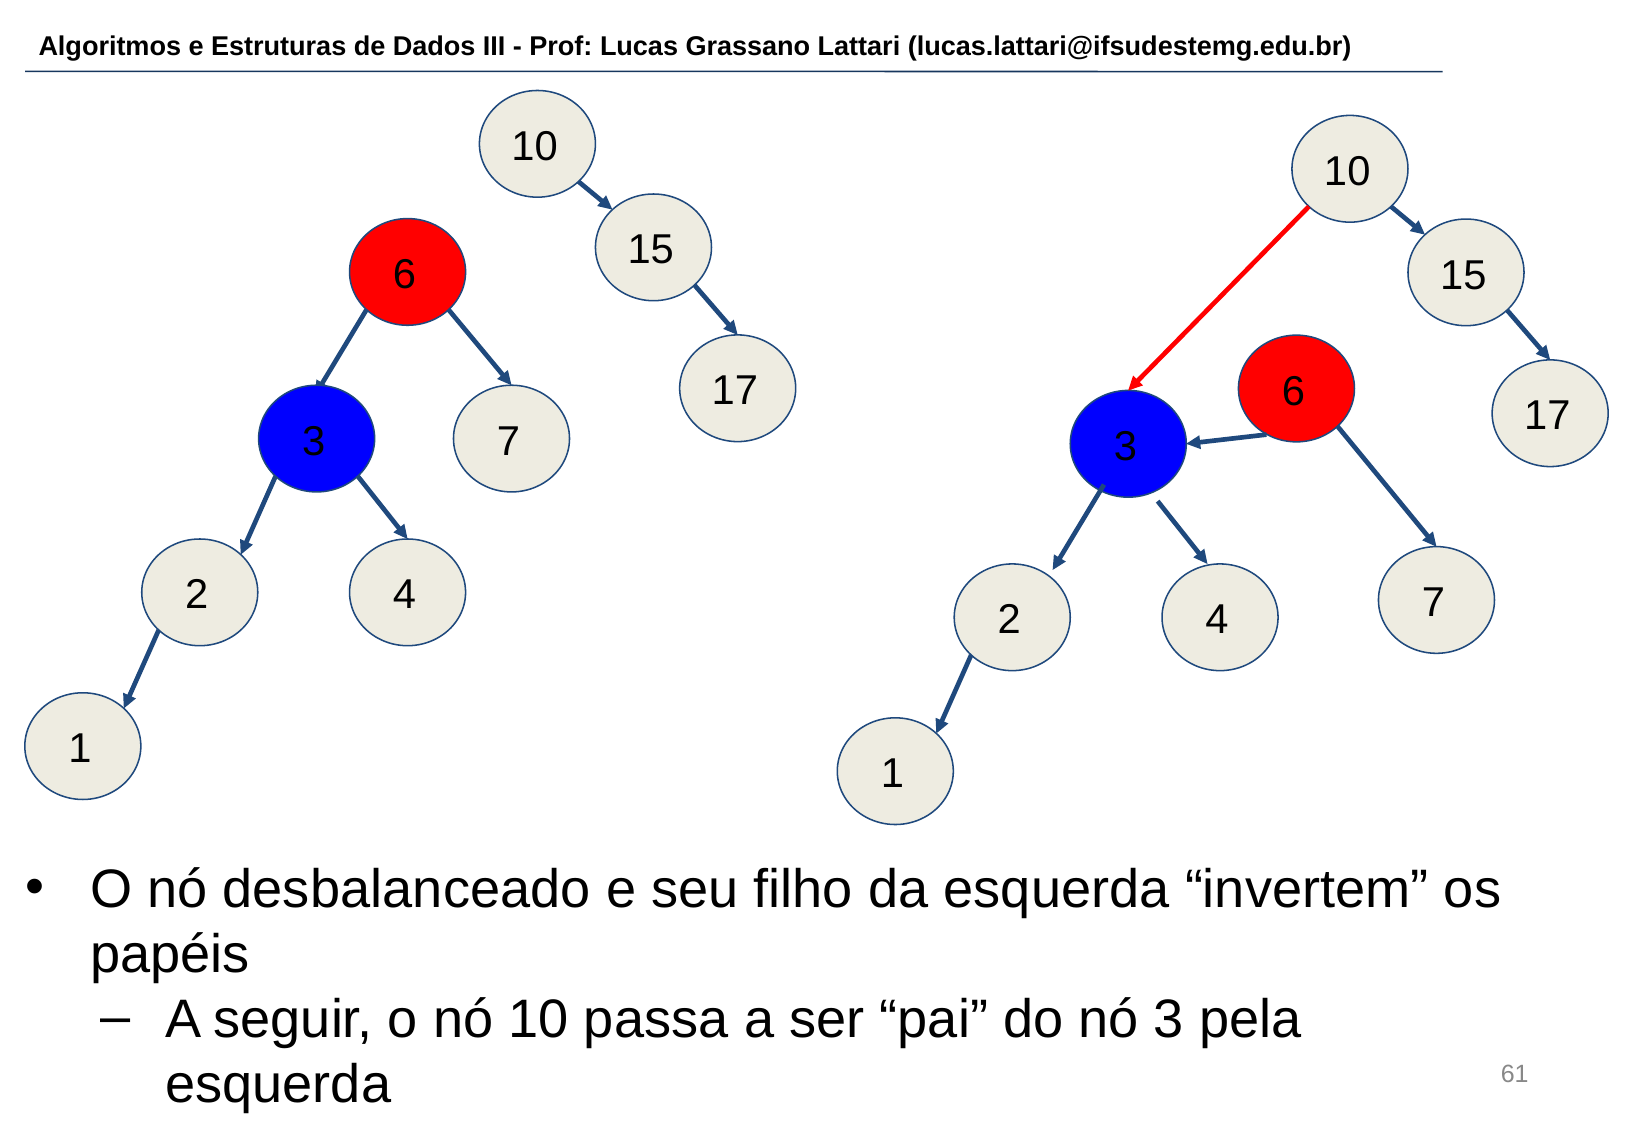

10
10
15
 6
15
17
 6
17
 3
 7
 3
 2
 4
 7
 2
 4
 1
 1
O nó desbalanceado e seu filho da esquerda “invertem” os papéis
A seguir, o nó 10 passa a ser “pai” do nó 3 pela esquerda
61